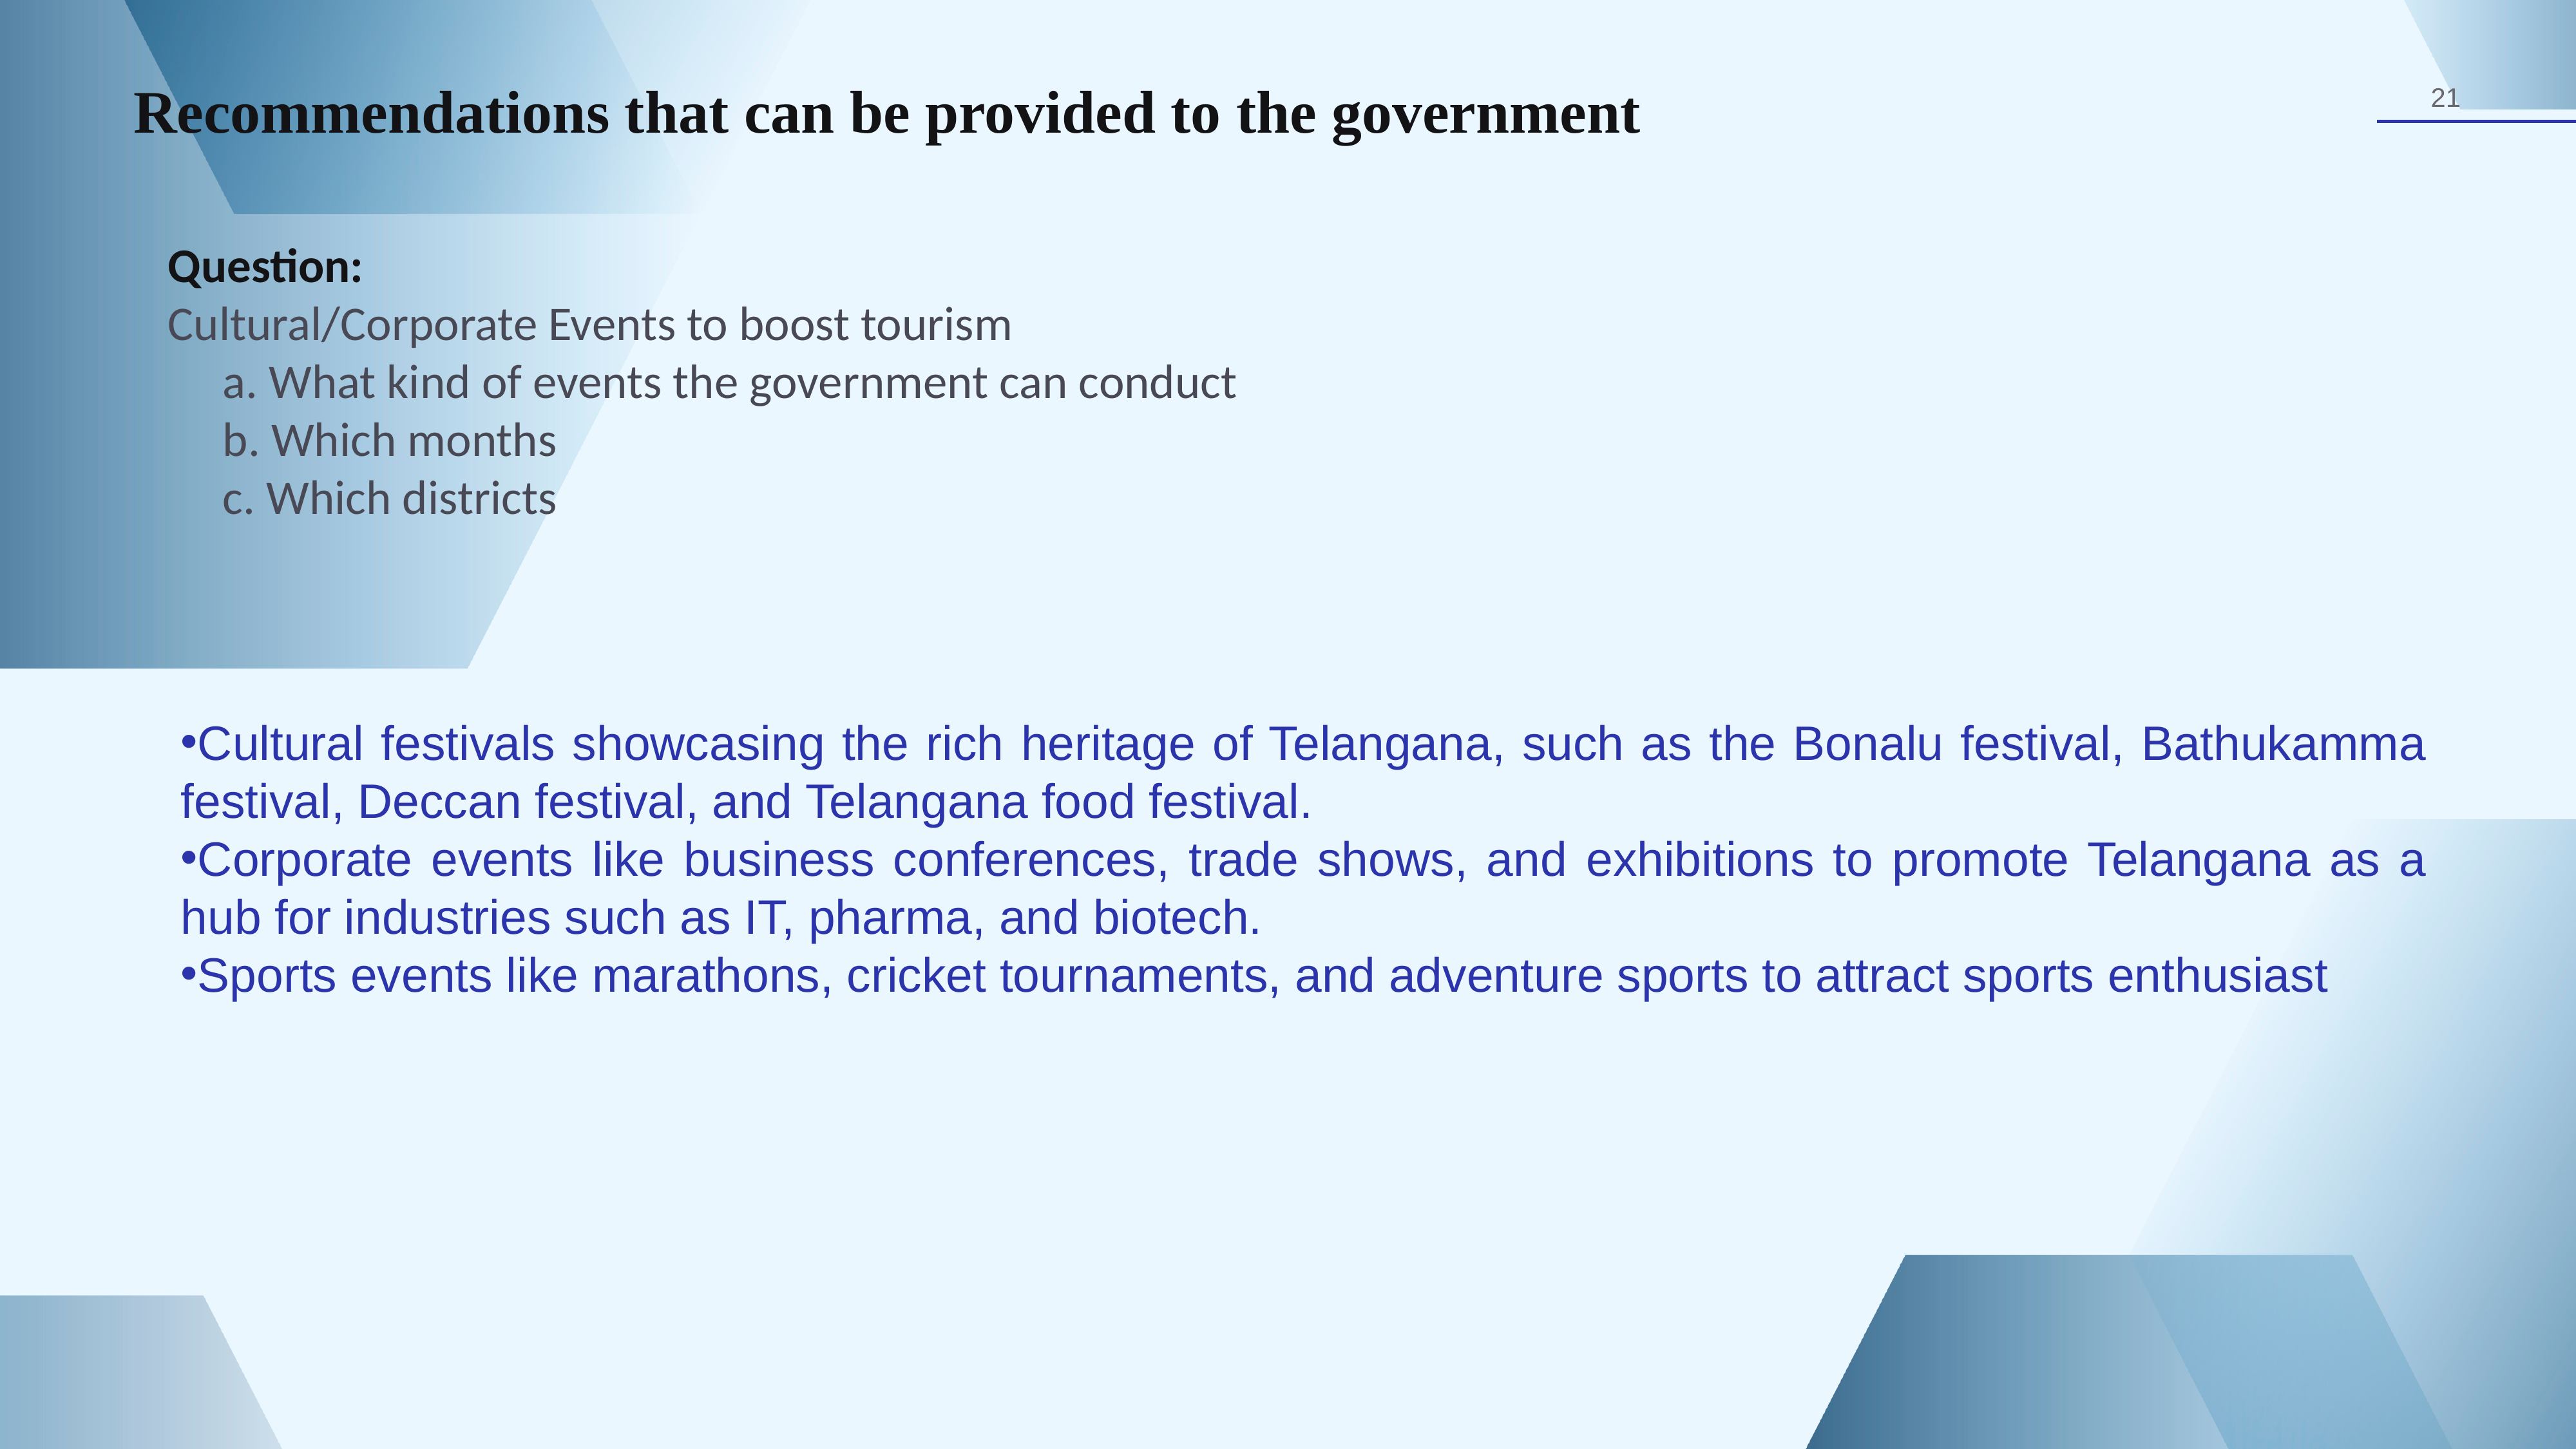

Recommendations that can be provided to the government
Question:
Cultural/Corporate Events to boost tourism
     a. What kind of events the government can conduct
     b. Which months
     c. Which districts
Cultural festivals showcasing the rich heritage of Telangana, such as the Bonalu festival, Bathukamma festival, Deccan festival, and Telangana food festival.
Corporate events like business conferences, trade shows, and exhibitions to promote Telangana as a hub for industries such as IT, pharma, and biotech.
Sports events like marathons, cricket tournaments, and adventure sports to attract sports enthusiast